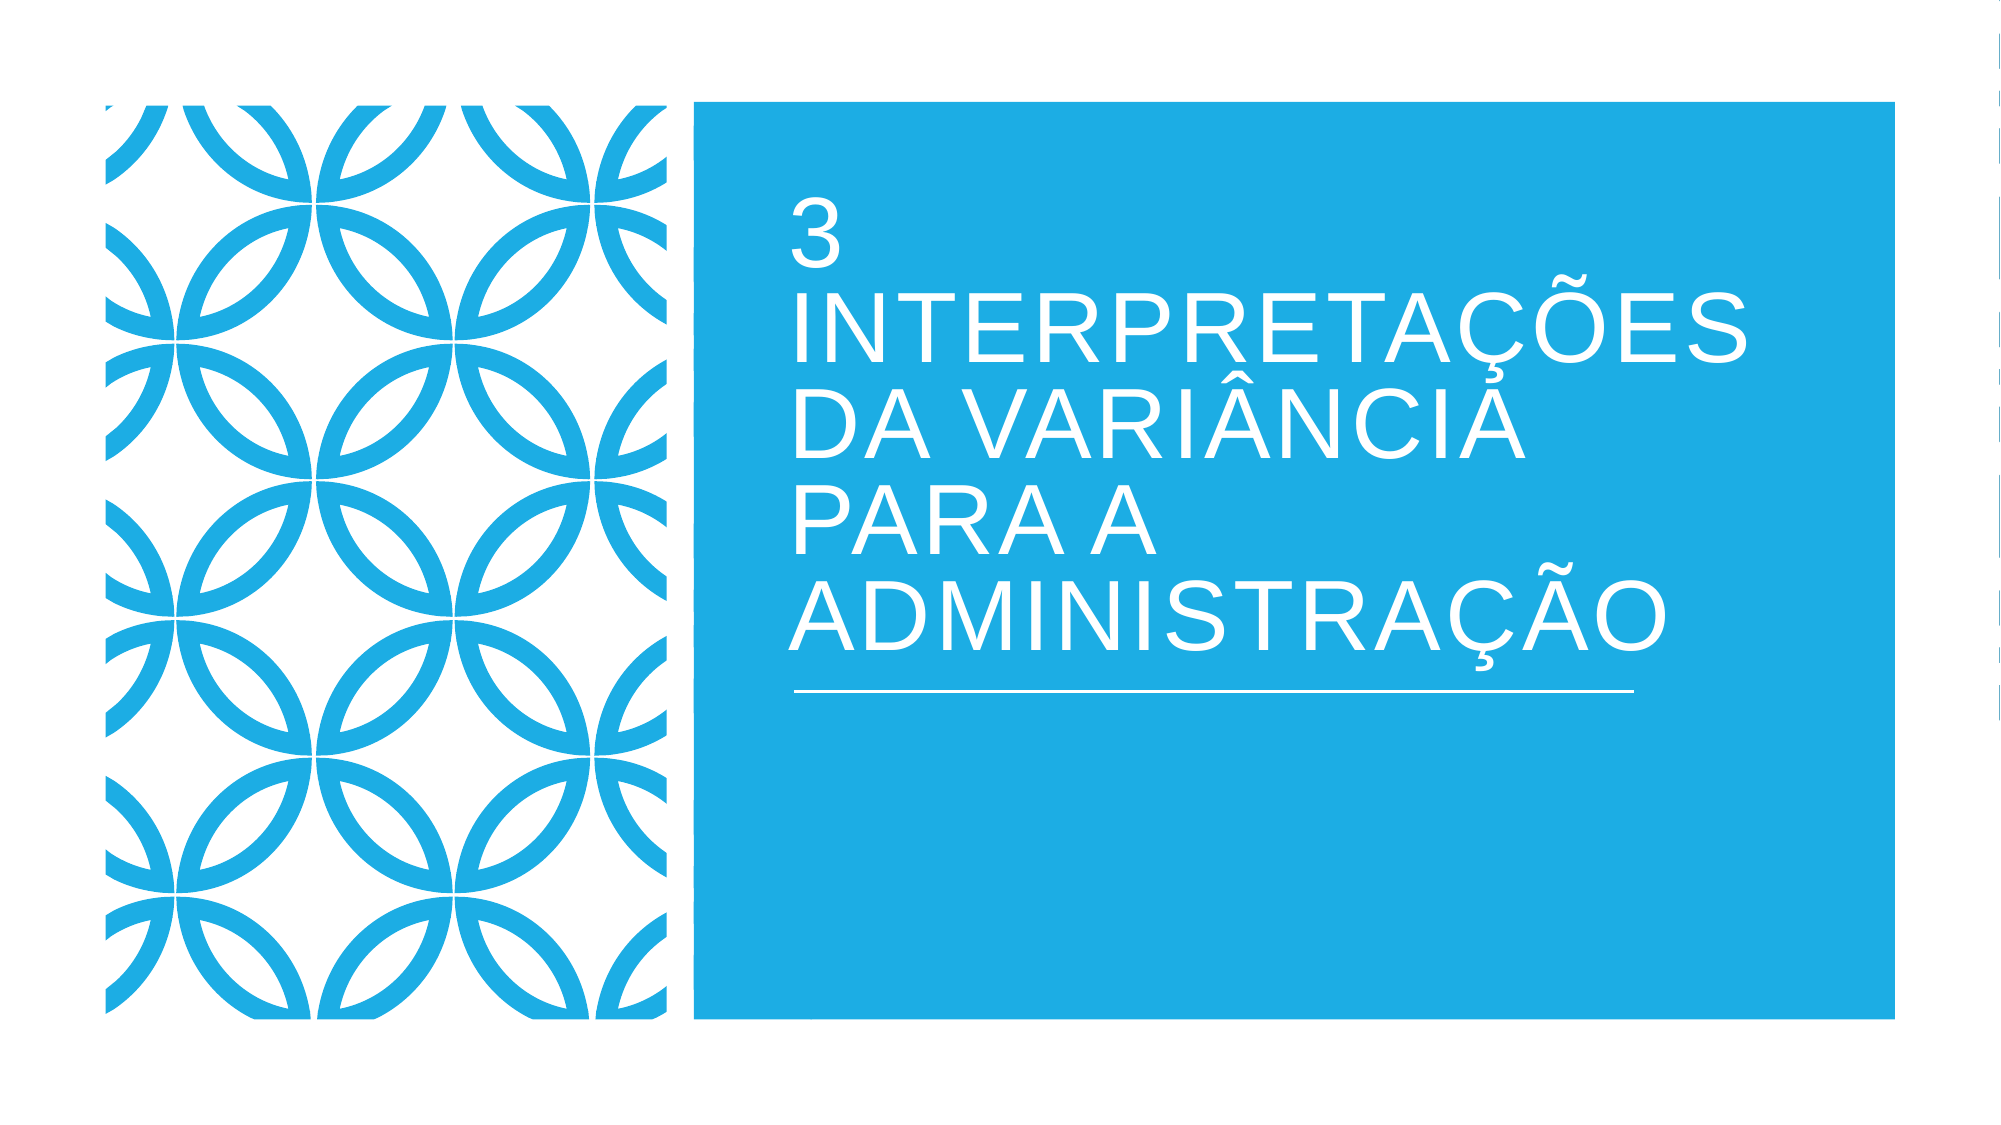

# 3 interpretações da variância para a administração